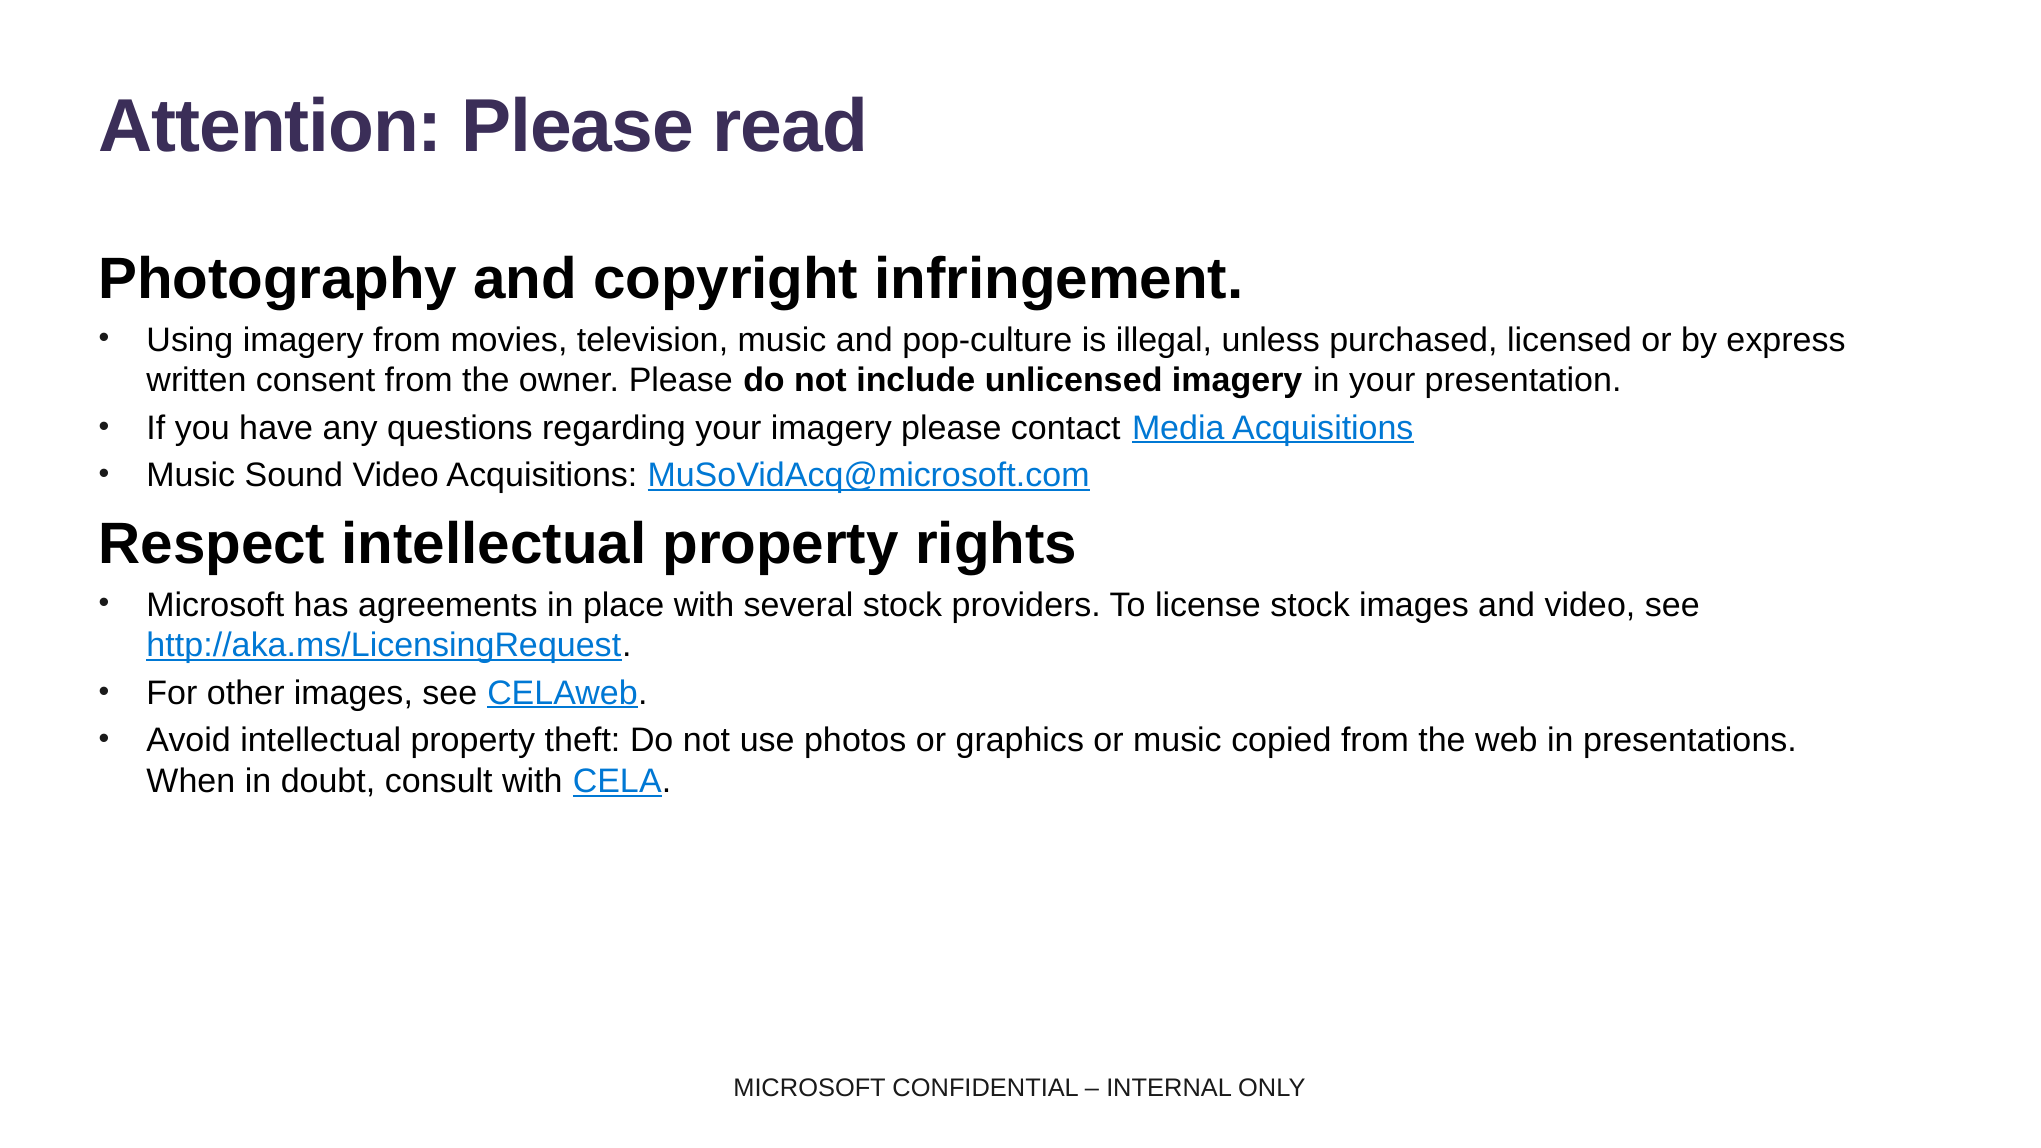

# Attention: Please read
Photography and copyright infringement.
Using imagery from movies, television, music and pop-culture is illegal, unless purchased, licensed or by express written consent from the owner. Please do not include unlicensed imagery in your presentation.
If you have any questions regarding your imagery please contact Media Acquisitions
Music Sound Video Acquisitions: MuSoVidAcq@microsoft.com
Respect intellectual property rights
Microsoft has agreements in place with several stock providers. To license stock images and video, see http://aka.ms/LicensingRequest.
For other images, see CELAweb.
Avoid intellectual property theft: Do not use photos or graphics or music copied from the web in presentations. When in doubt, consult with CELA.

MICROSOFT CONFIDENTIAL – INTERNAL ONLY